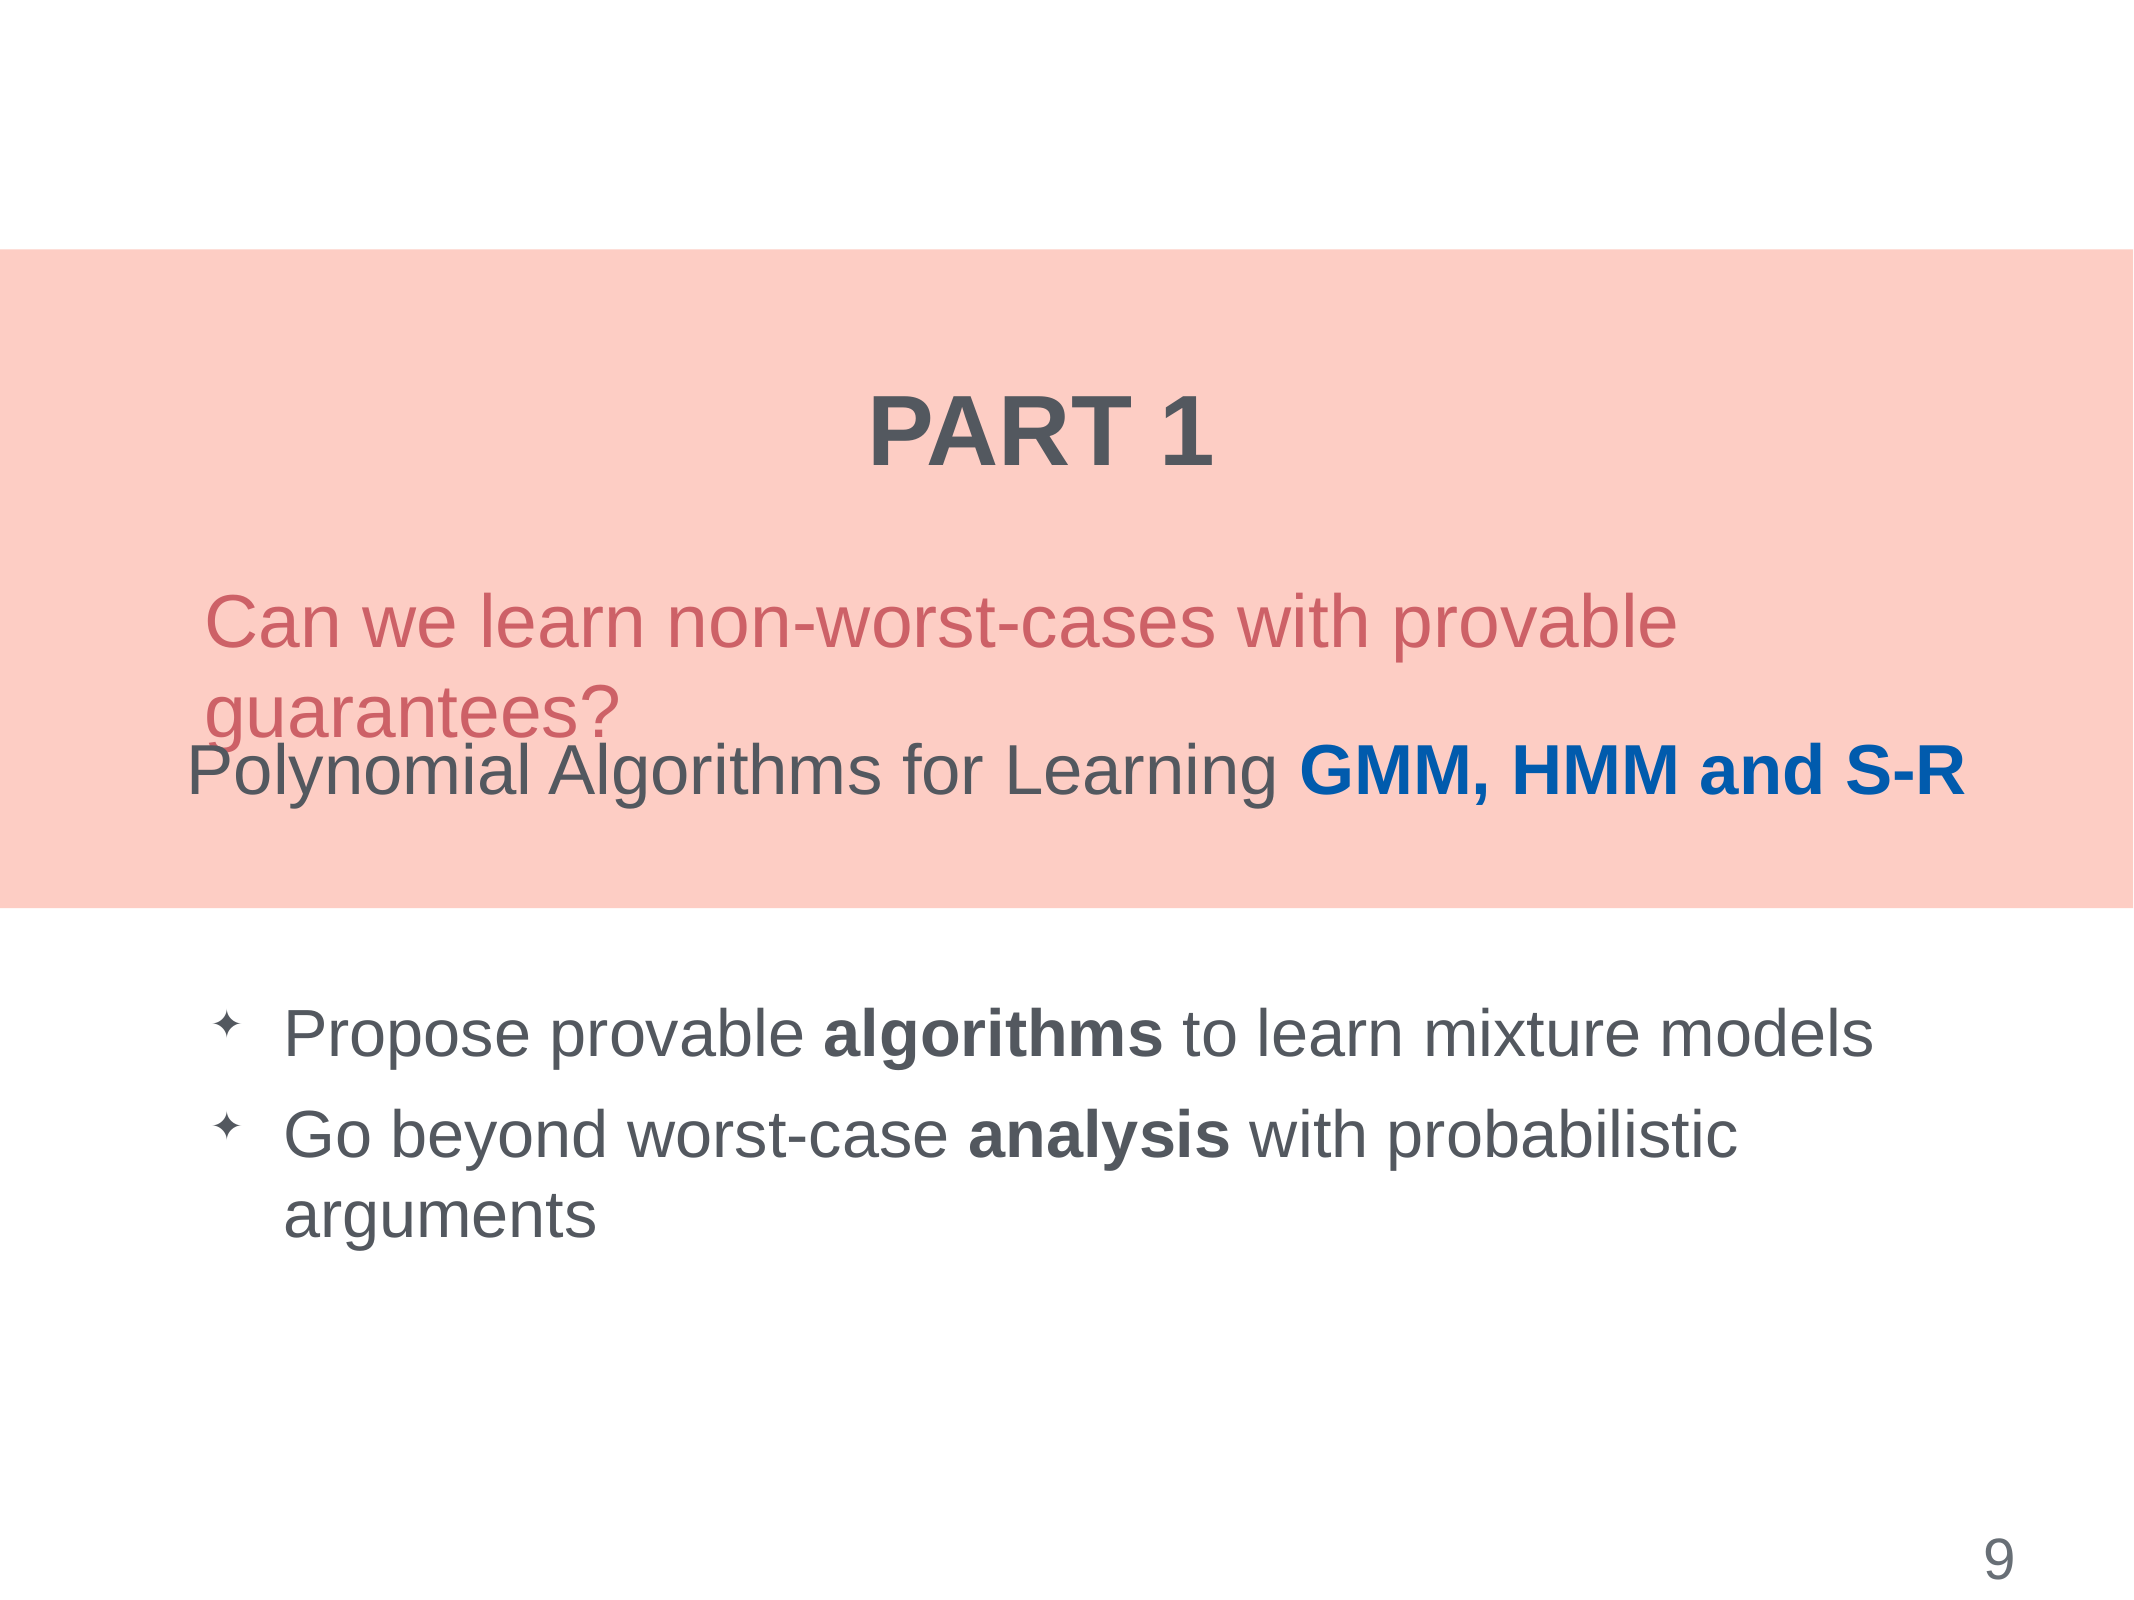

PART 1
Can we learn non-worst-cases with provable guarantees?
Polynomial Algorithms for Learning GMM, HMM and S-R
Propose provable algorithms to learn mixture models
Go beyond worst-case analysis with probabilistic arguments